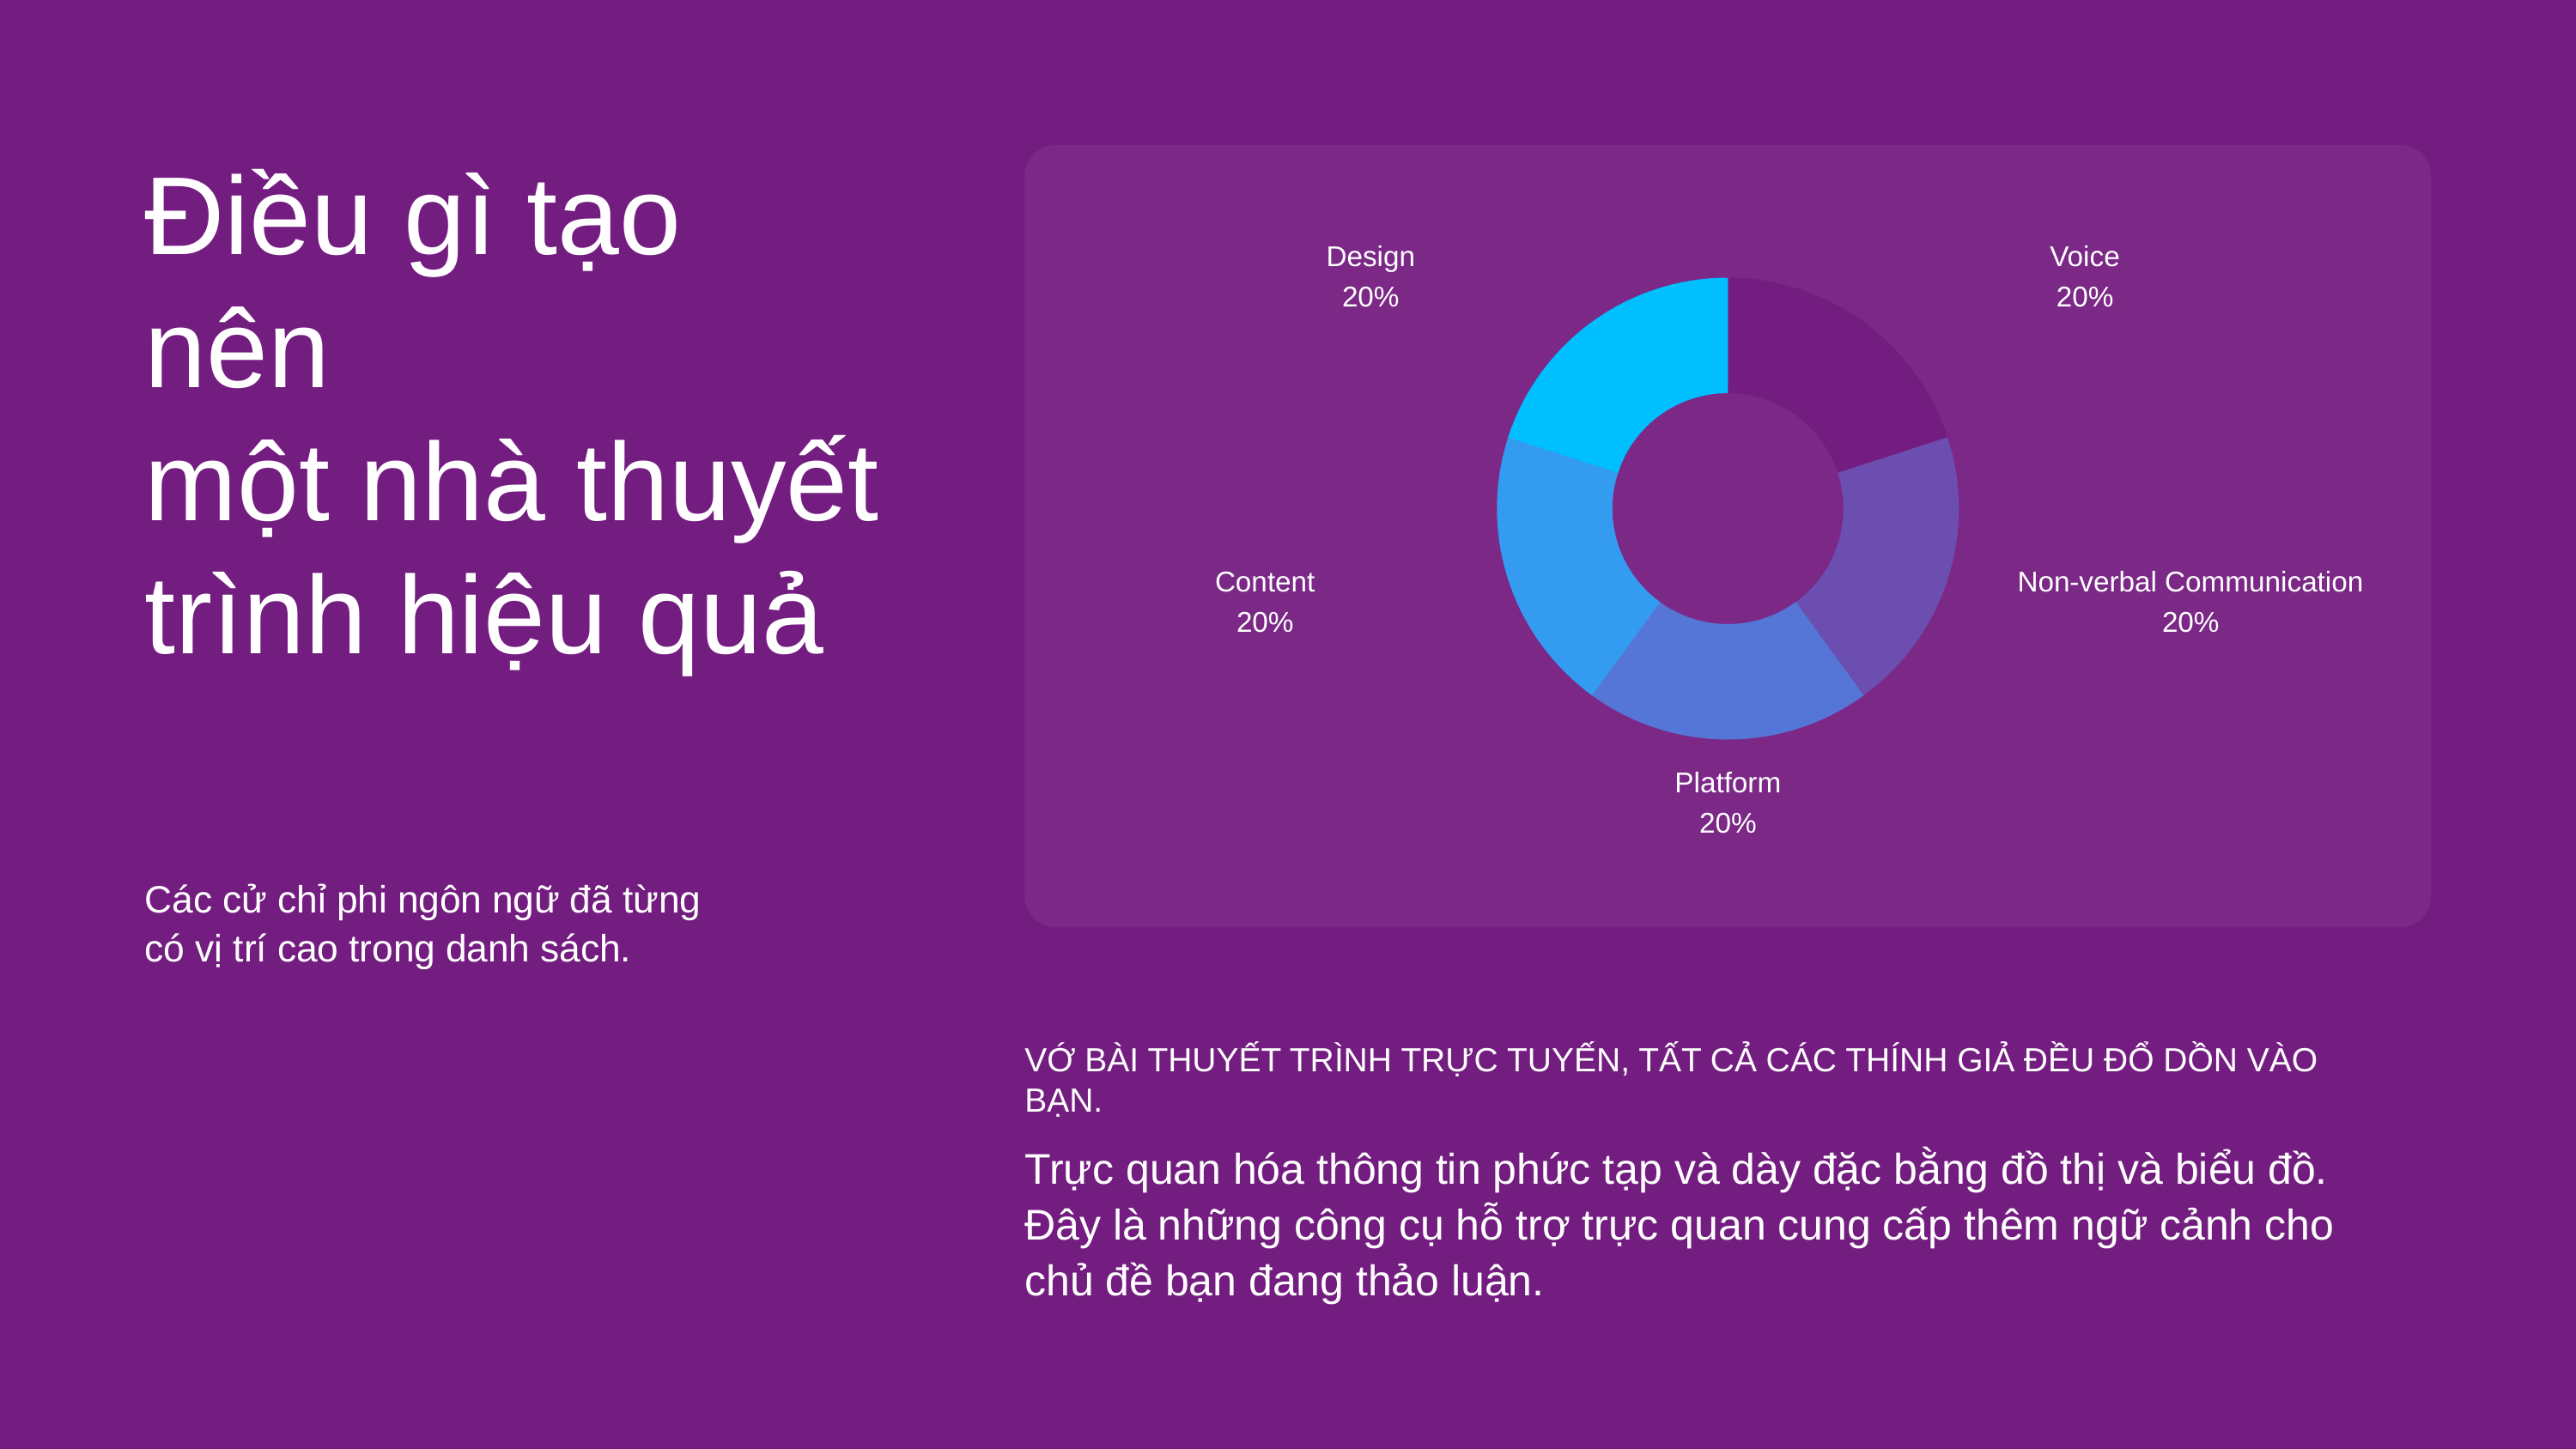

Điều gì tạo nên
một nhà thuyết trình hiệu quả
Các cử chỉ phi ngôn ngữ đã từng có vị trí cao trong danh sách.

Design
20%
Voice
20%

Content
20%
Non-verbal Communication
20%
Platform
20%
VỚ BÀI THUYẾT TRÌNH TRỰC TUYẾN, TẤT CẢ CÁC THÍNH GIẢ ĐỀU ĐỔ DỒN VÀO BẠN.
Trực quan hóa thông tin phức tạp và dày đặc bằng đồ thị và biểu đồ. Đây là những công cụ hỗ trợ trực quan cung cấp thêm ngữ cảnh cho chủ đề bạn đang thảo luận.